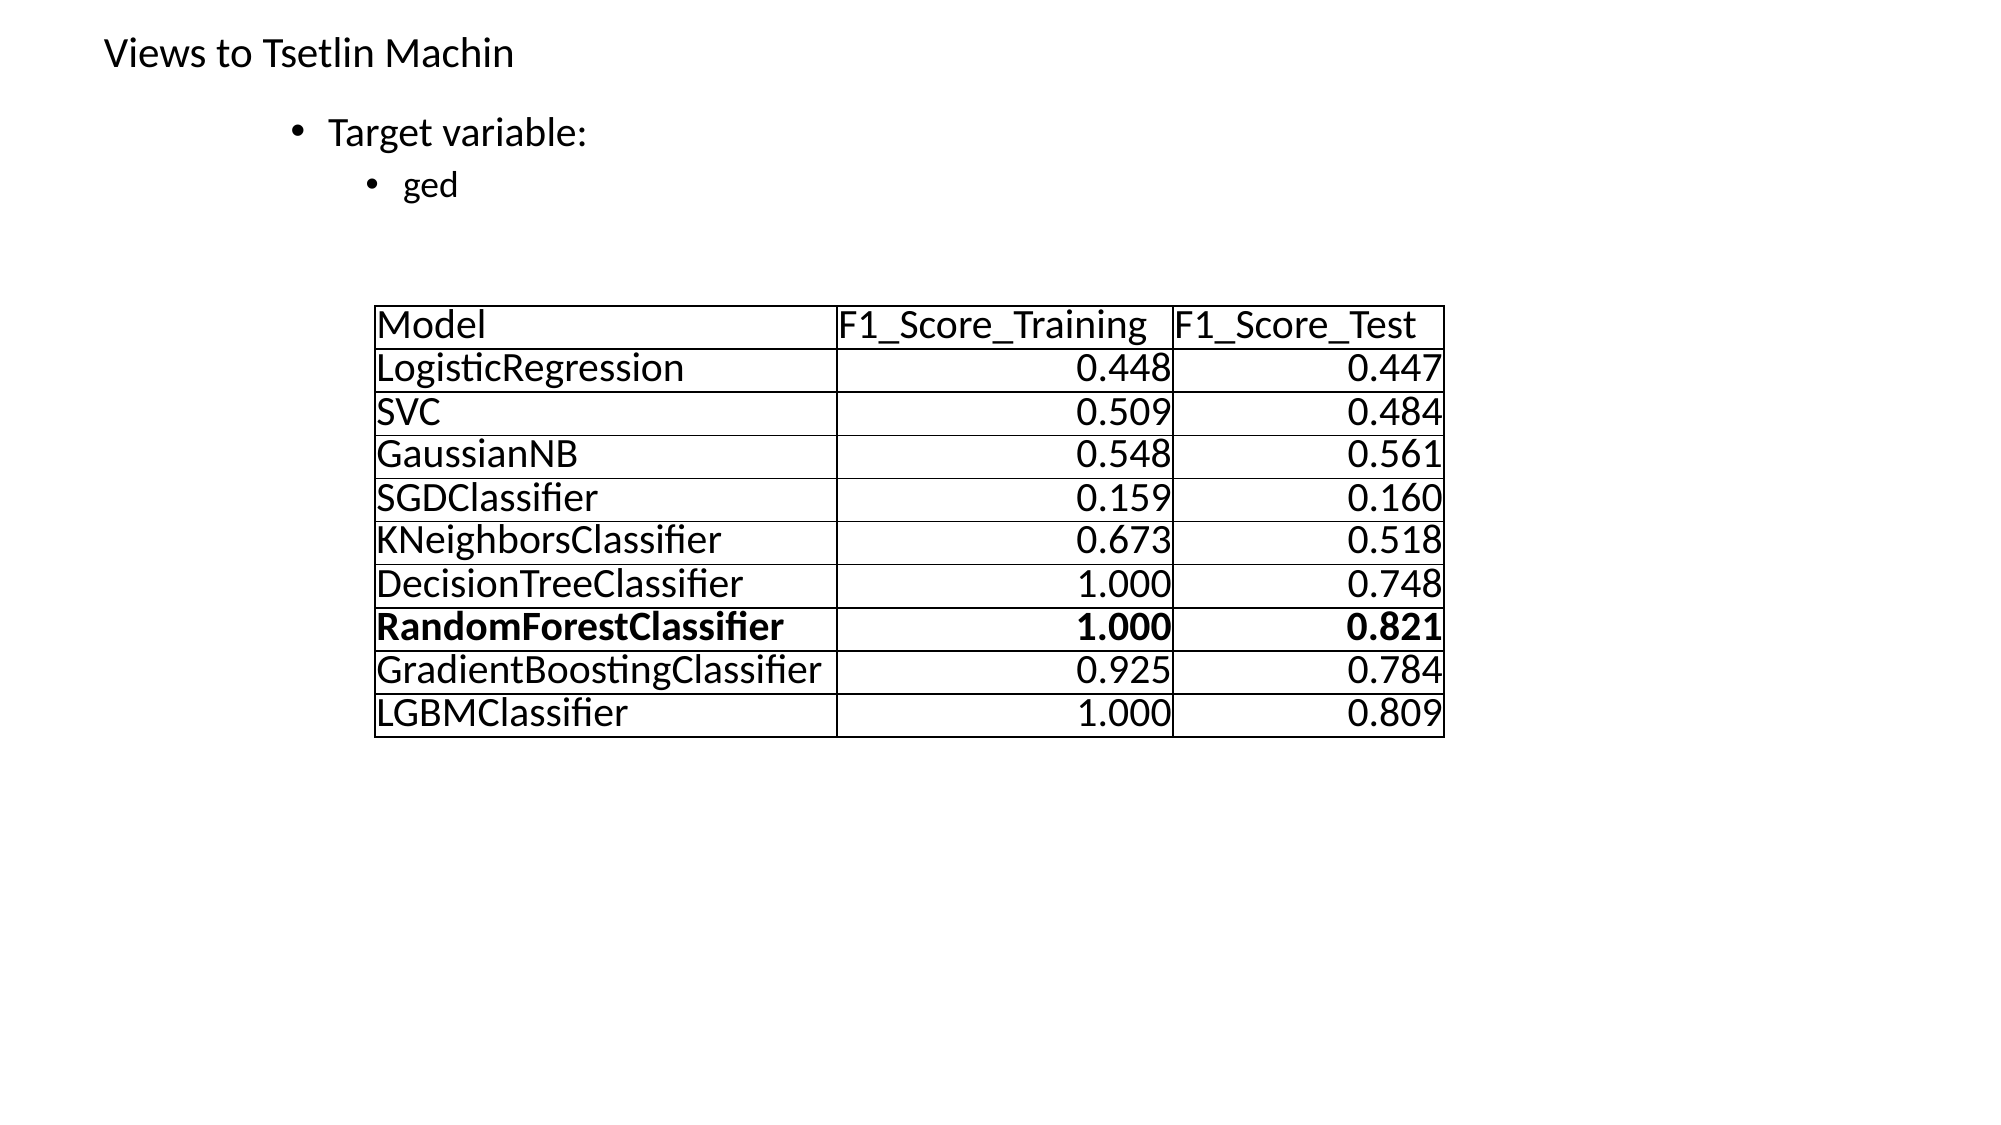

Views to Tsetlin Machin
Target variable:
ged

| Model | F1\_Score\_Training | F1\_Score\_Test |
| --- | --- | --- |
| LogisticRegression | 0.448 | 0.447 |
| SVC | 0.509 | 0.484 |
| GaussianNB | 0.548 | 0.561 |
| SGDClassifier | 0.159 | 0.160 |
| KNeighborsClassifier | 0.673 | 0.518 |
| DecisionTreeClassifier | 1.000 | 0.748 |
| RandomForestClassifier | 1.000 | 0.821 |
| GradientBoostingClassifier | 0.925 | 0.784 |
| LGBMClassifier | 1.000 | 0.809 |